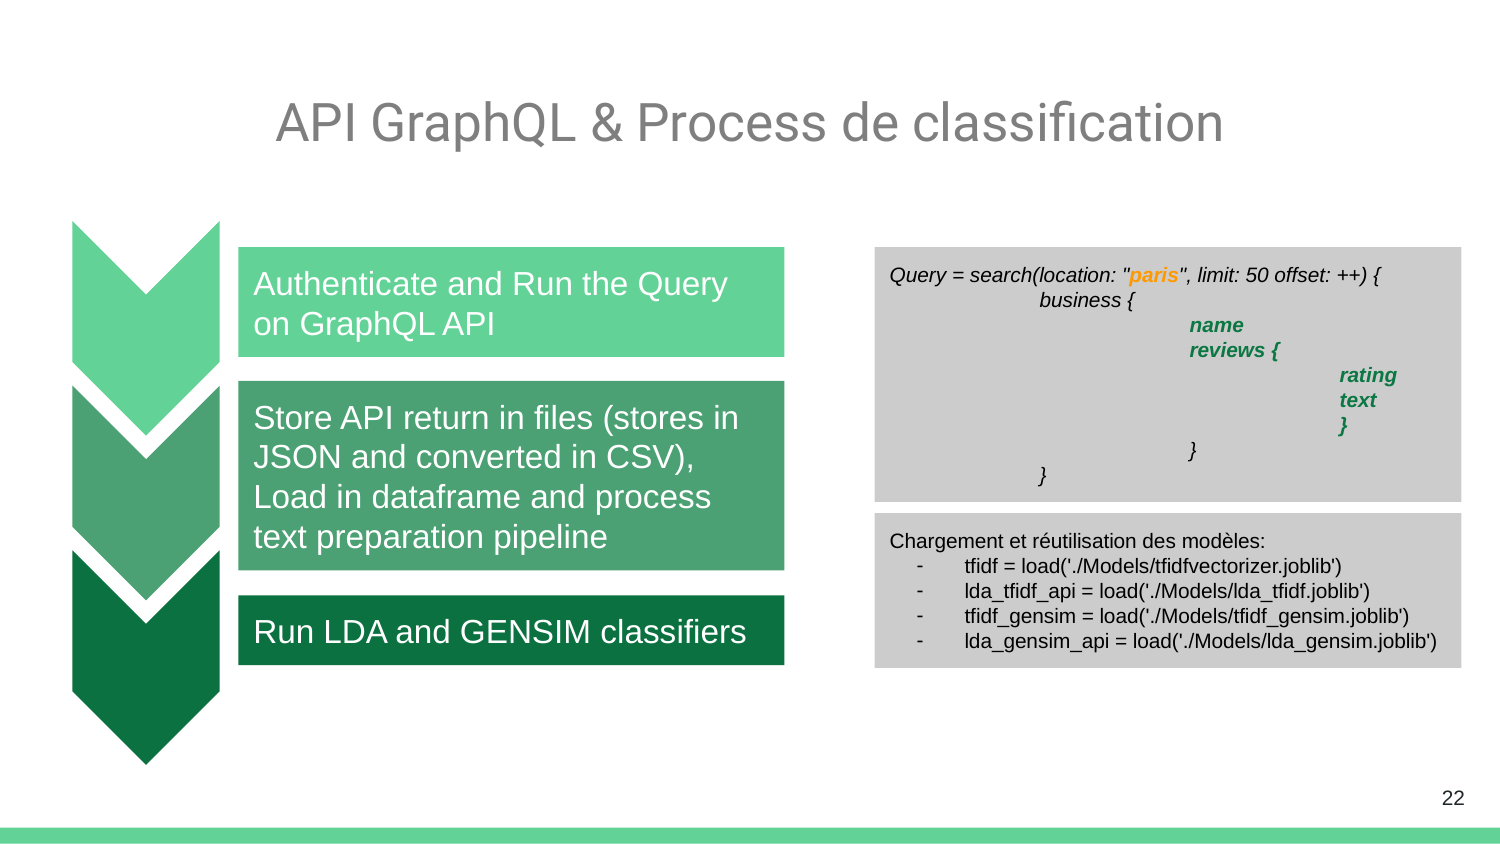

# API GraphQL & Process de classification
Authenticate and Run the Query on GraphQL API
Query = search(location: "paris", limit: 50 offset: ++) {
    	business {
        		name
        		reviews {
            			rating
            			text
            			}
        		}
    	}

Store API return in files (stores in JSON and converted in CSV), Load in dataframe and process text preparation pipeline

Chargement et réutilisation des modèles:
tfidf = load('./Models/tfidfvectorizer.joblib')
lda_tfidf_api = load('./Models/lda_tfidf.joblib')
tfidf_gensim = load('./Models/tfidf_gensim.joblib')
lda_gensim_api = load('./Models/lda_gensim.joblib')

Run LDA and GENSIM classifiers
22